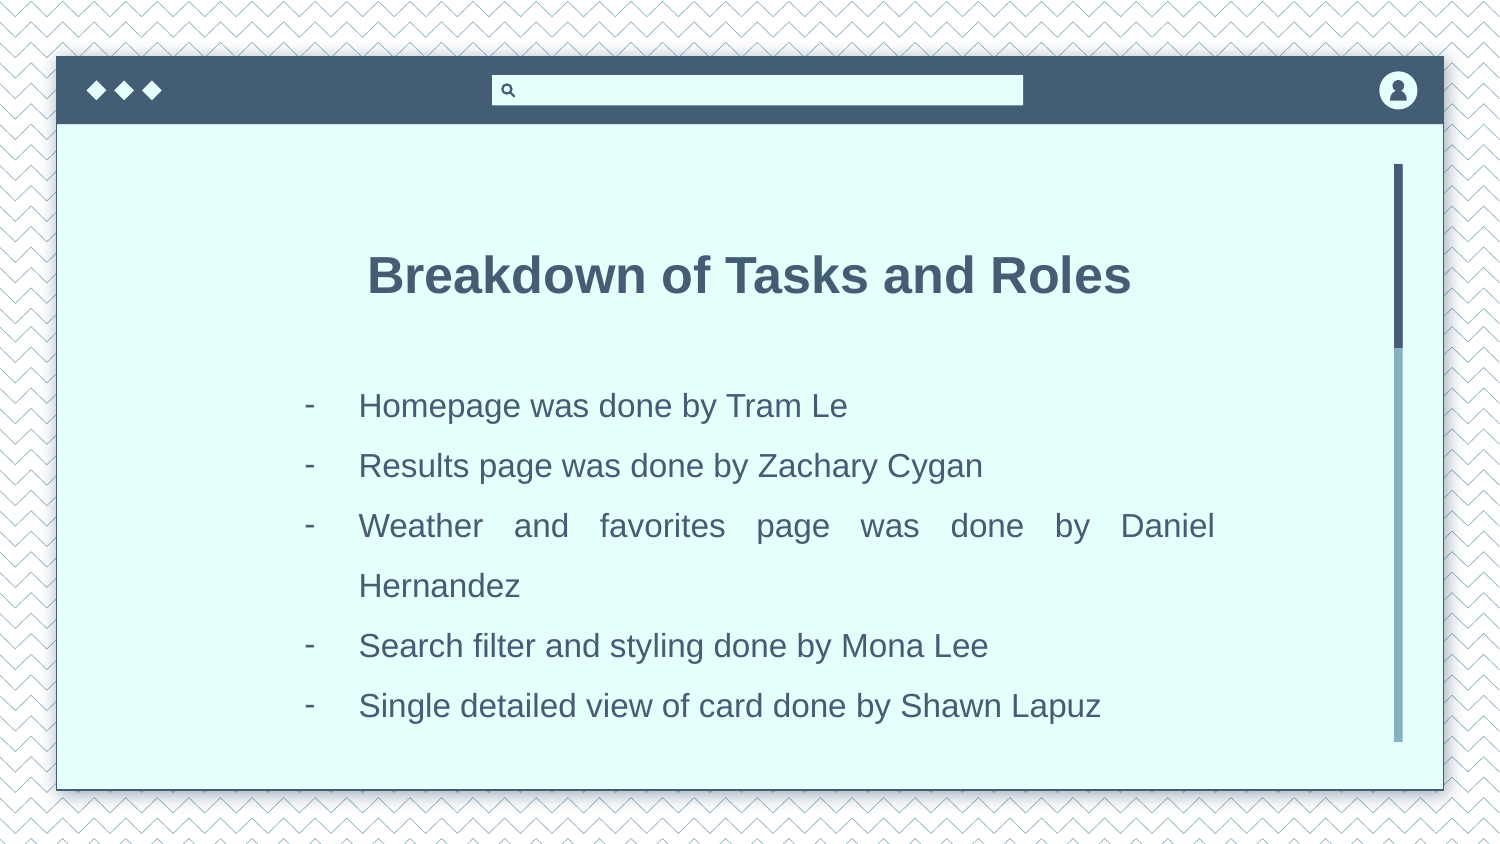

Breakdown of Tasks and Roles
Homepage was done by Tram Le
Results page was done by Zachary Cygan
Weather and favorites page was done by Daniel Hernandez
Search filter and styling done by Mona Lee
Single detailed view of card done by Shawn Lapuz